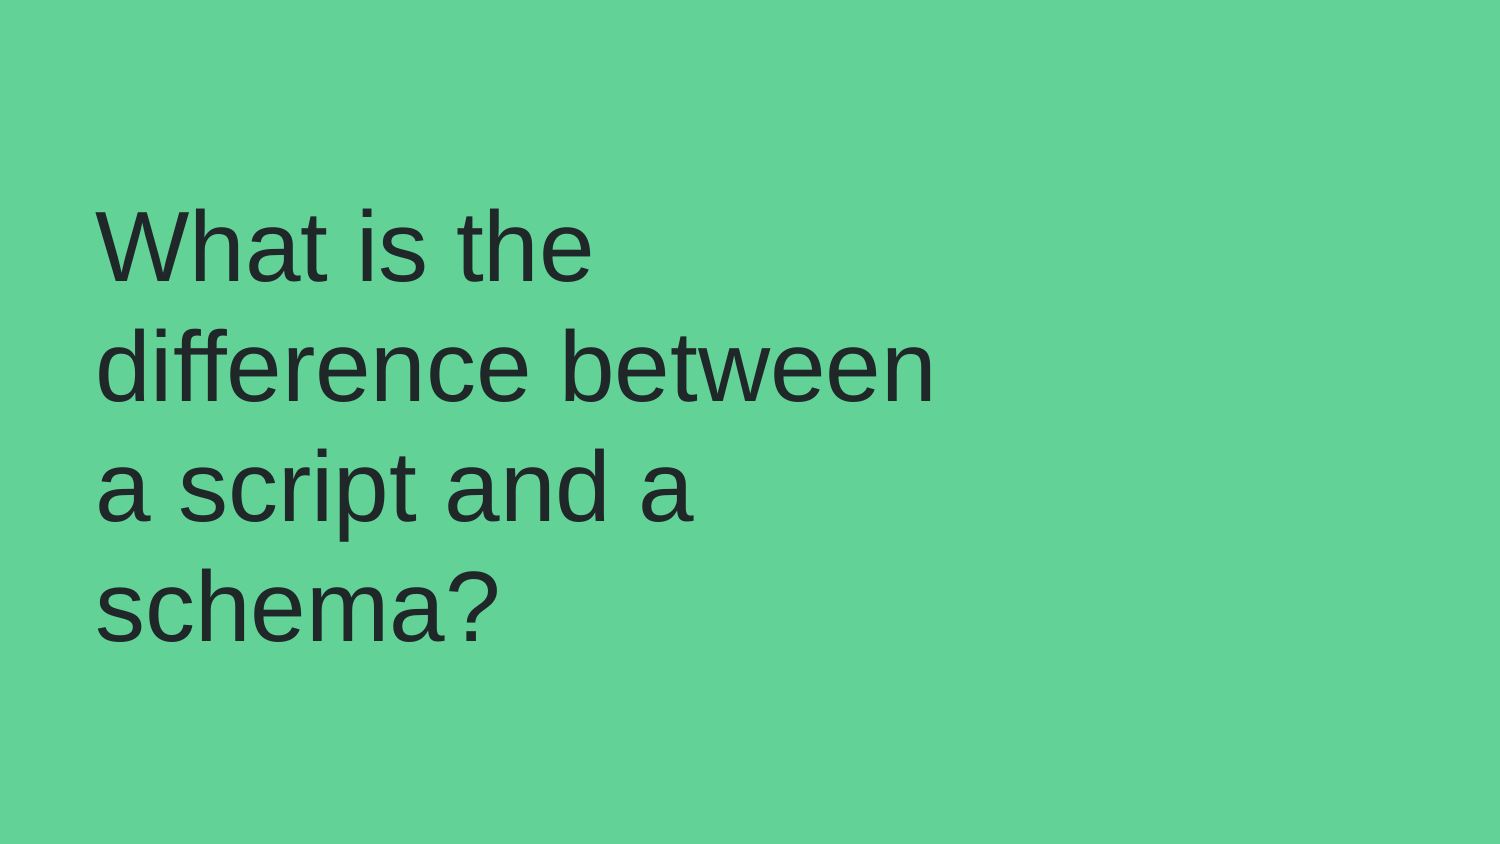

# What is the difference between a script and a schema?